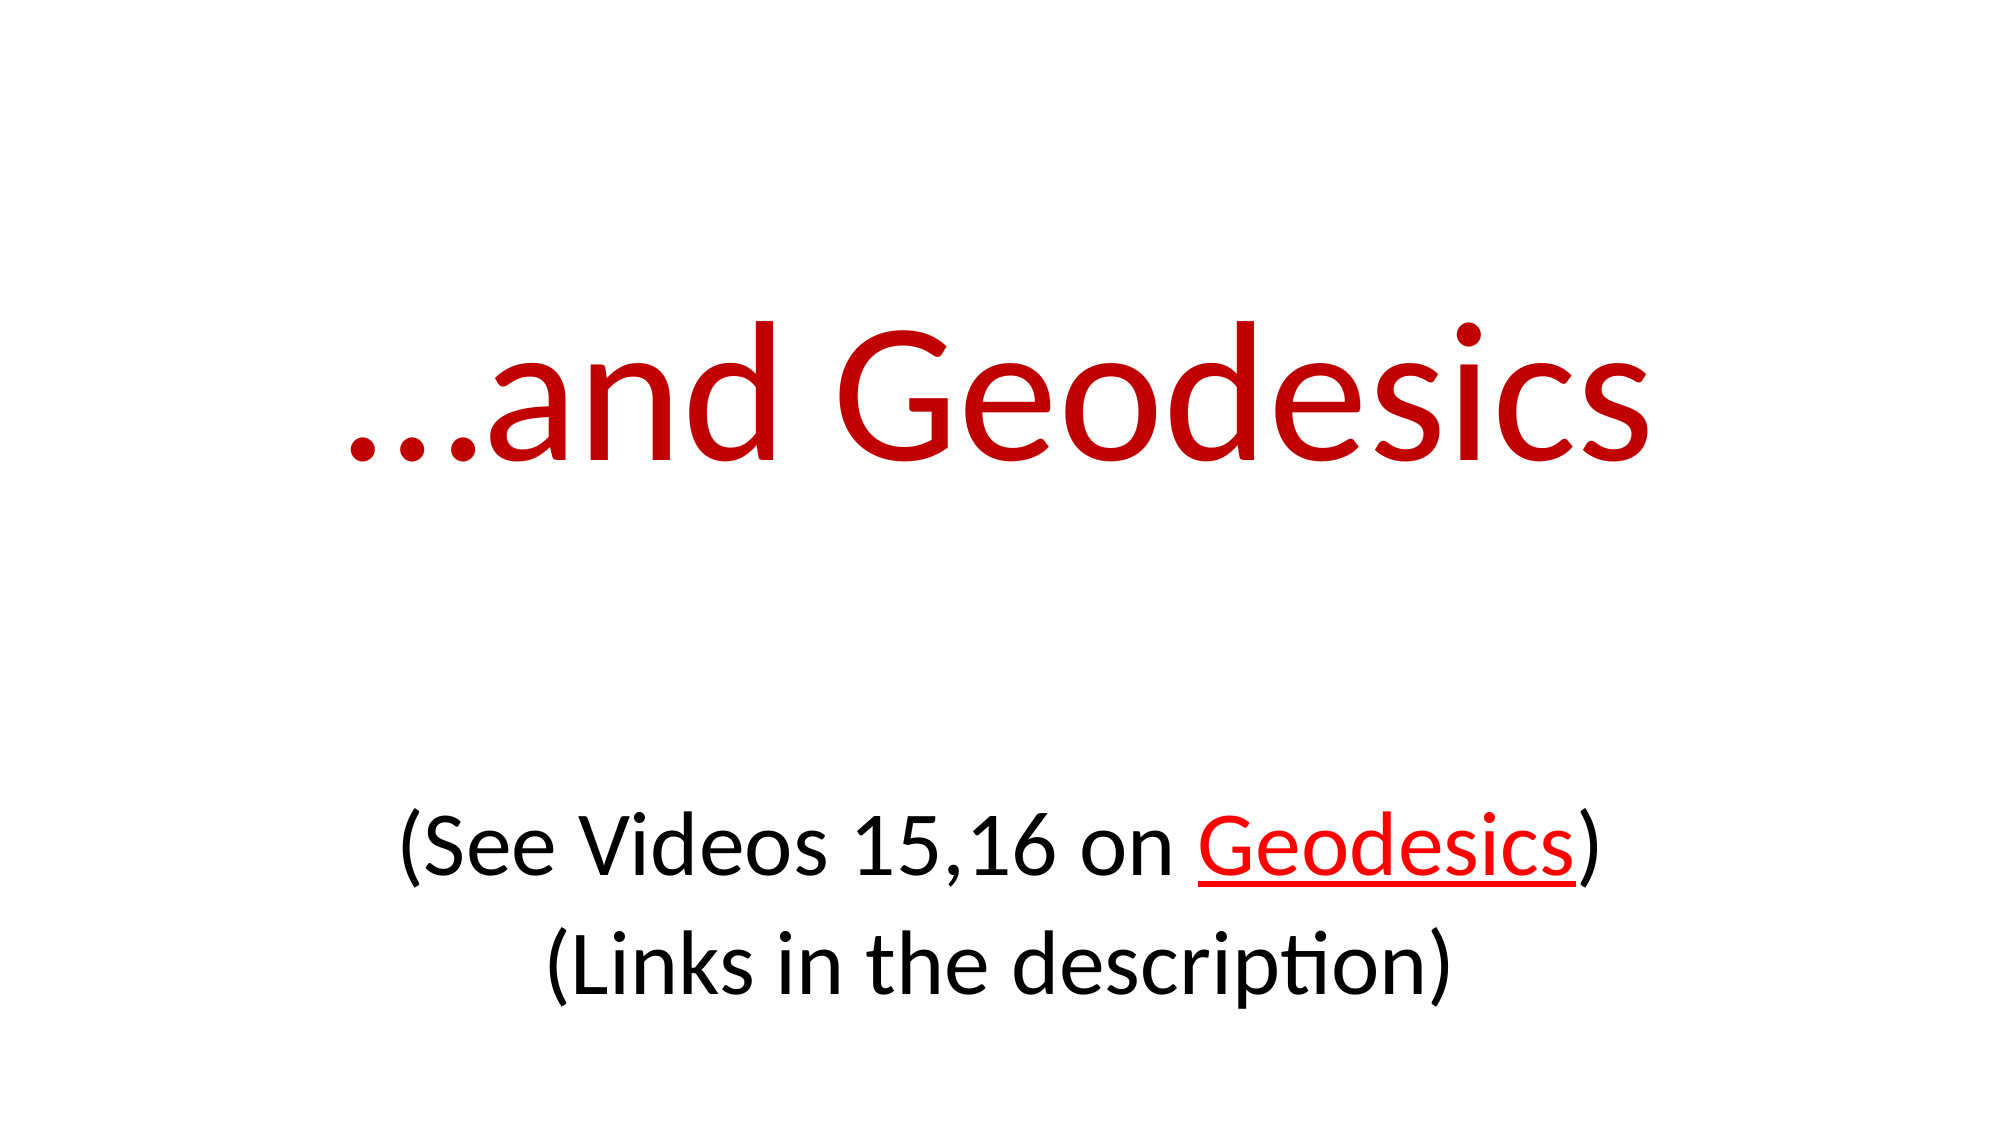

# …and Geodesics
(See Videos 15,16 on Geodesics)
(Links in the description)